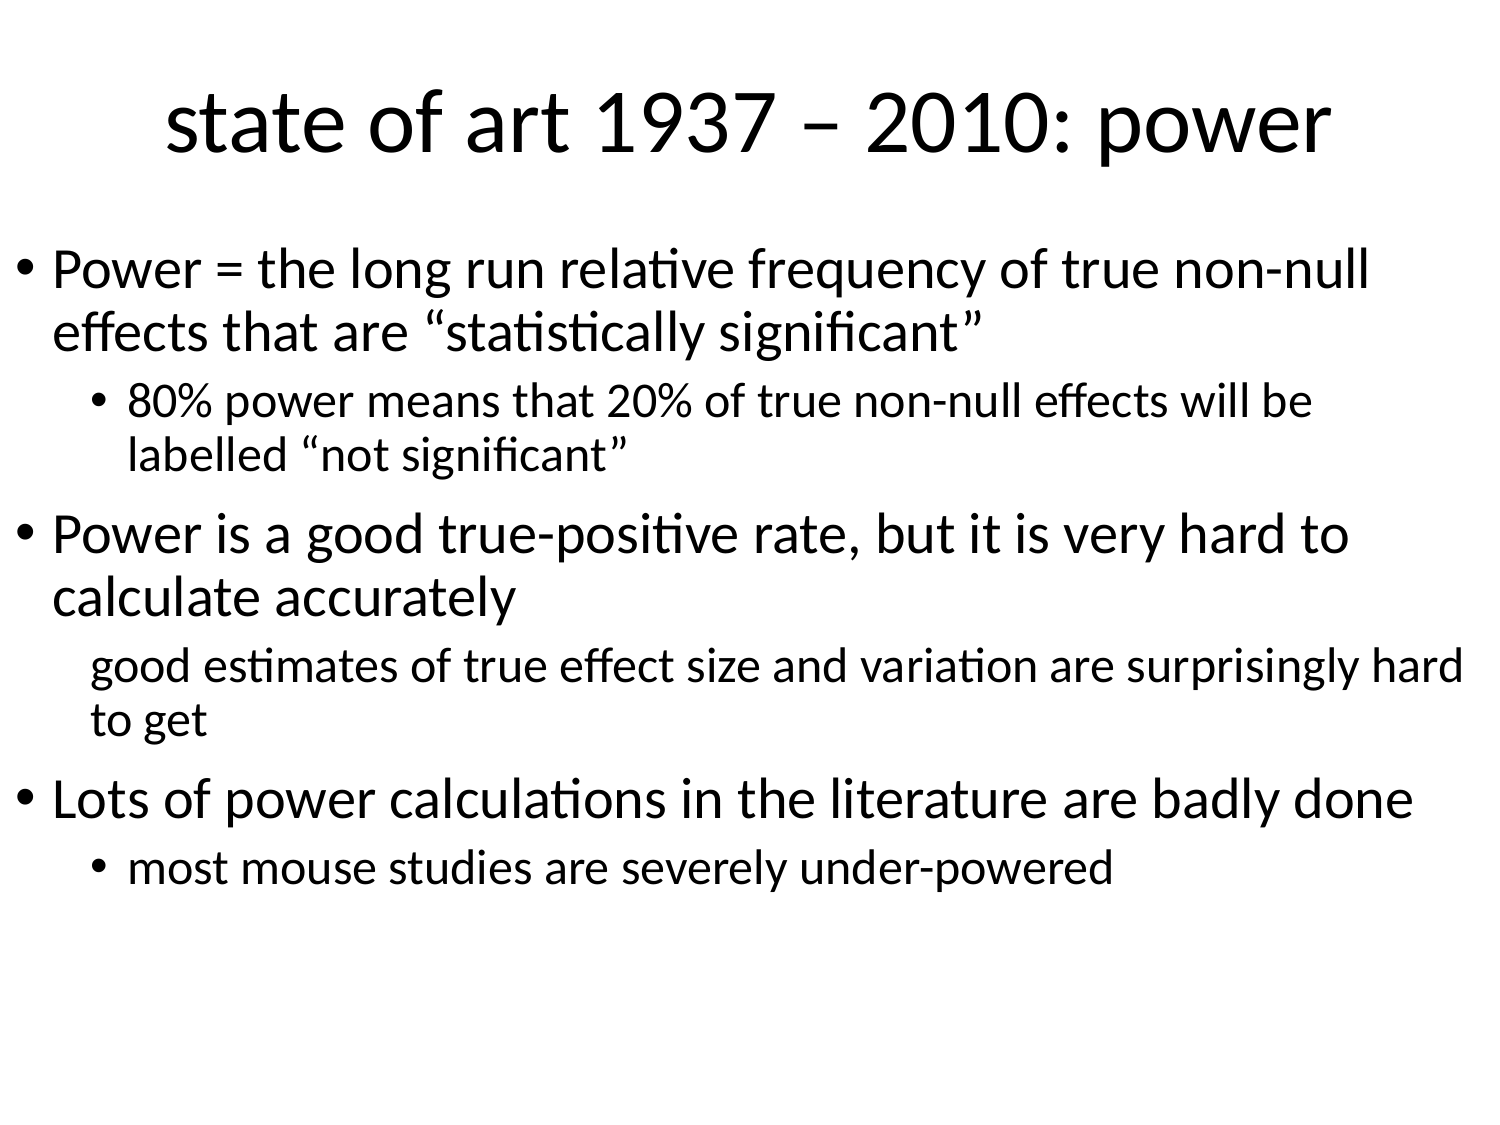

# state of art 1937 – 2010: power
Power = the long run relative frequency of true non-null effects that are “statistically significant”
80% power means that 20% of true non-null effects will be labelled “not significant”
Power is a good true-positive rate, but it is very hard to calculate accurately
good estimates of true effect size and variation are surprisingly hard to get
Lots of power calculations in the literature are badly done
most mouse studies are severely under-powered